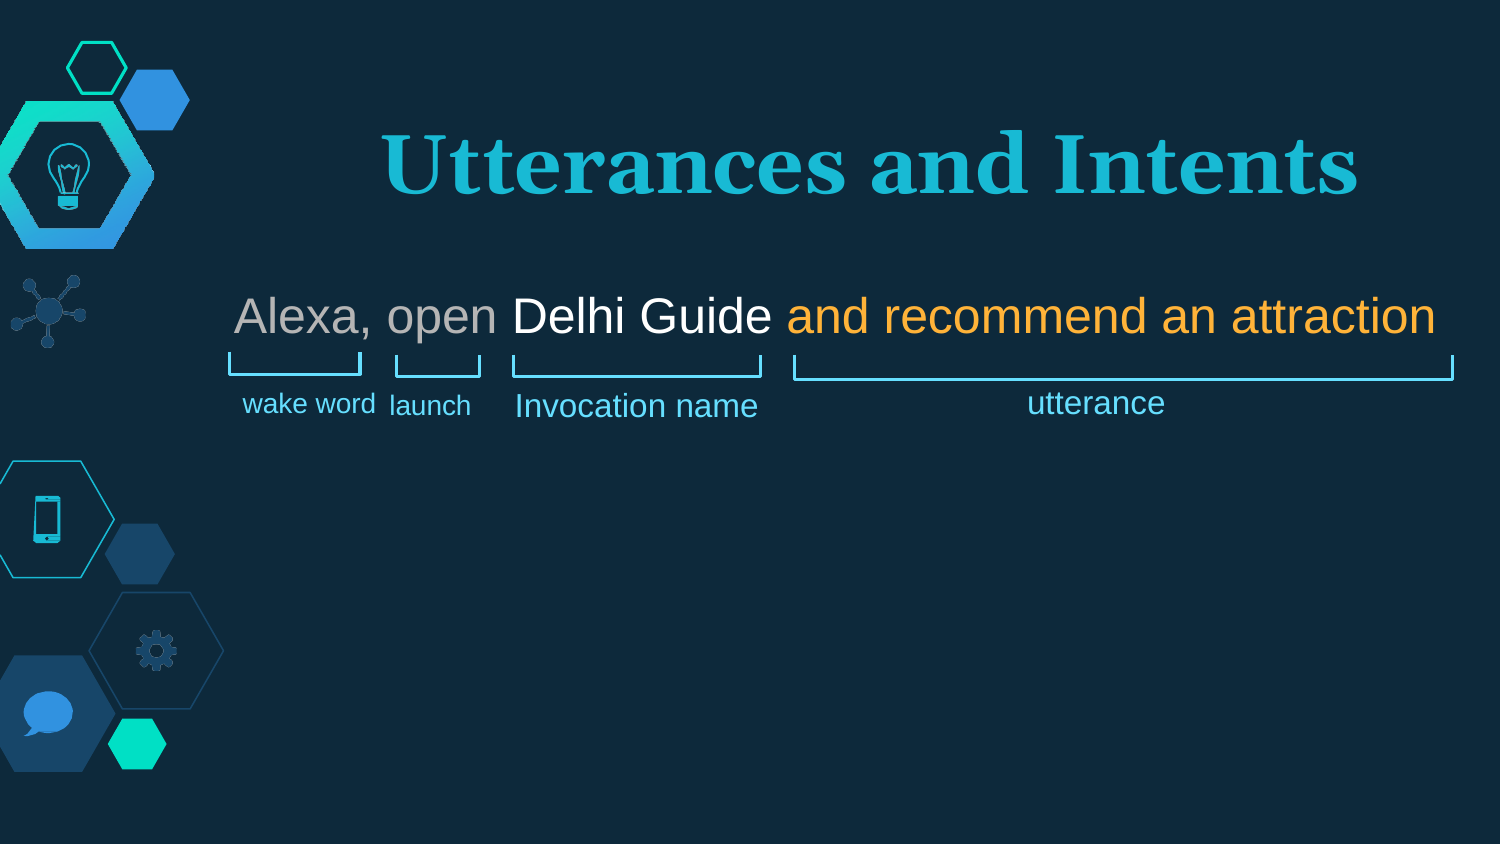

Utterances and Intents

Alexa, open Delhi Guide and recommend an attraction

utterance
Invocation name
wake word
launch